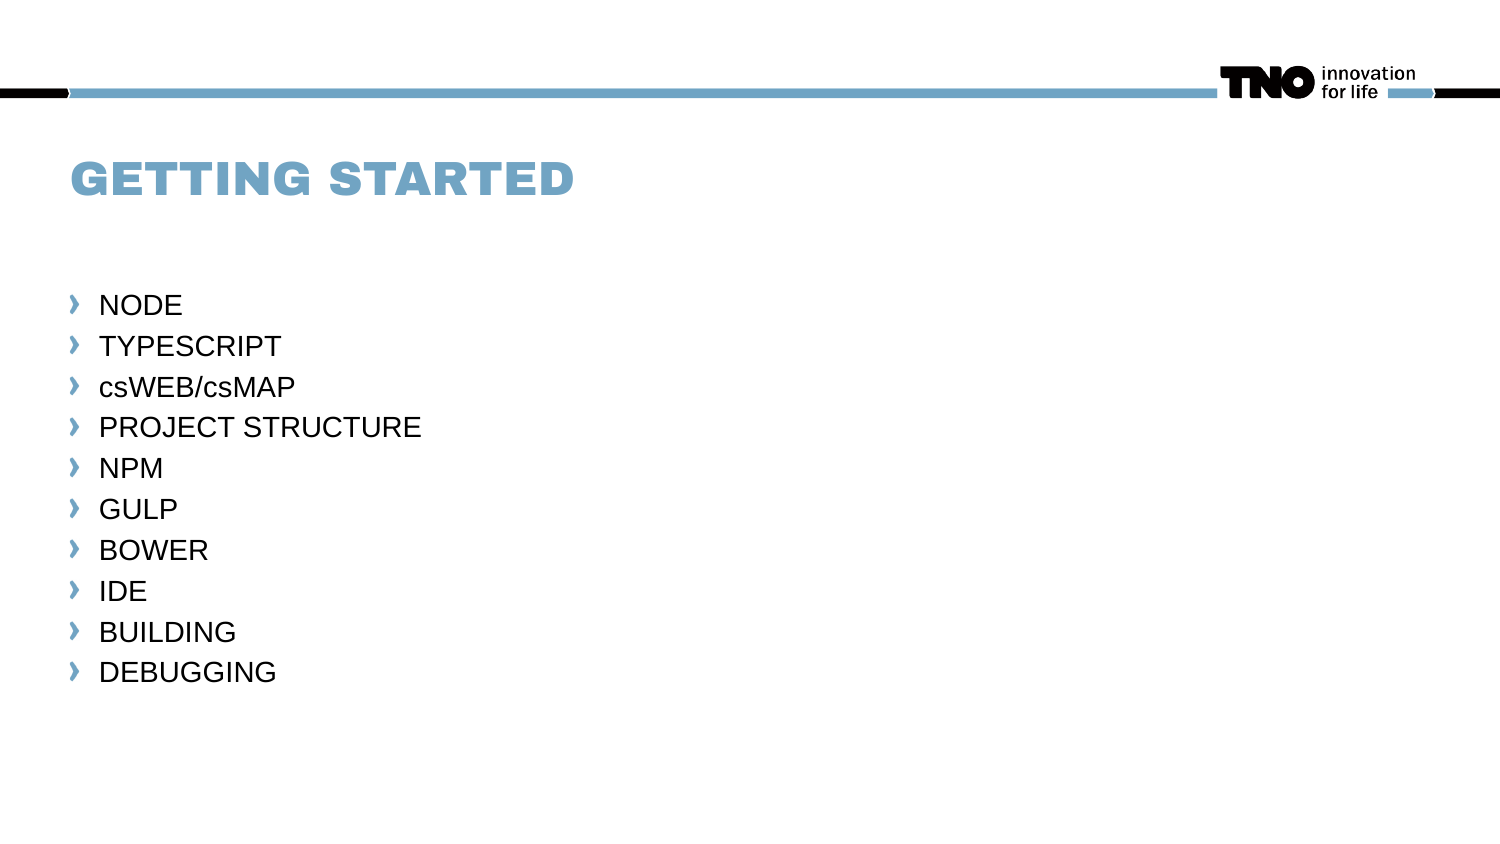

# GETTING STARTED
NODE
TYPESCRIPT
csWEB/csMAP
PROJECT STRUCTURE
NPM
GULP
BOWER
IDE
BUILDING
DEBUGGING